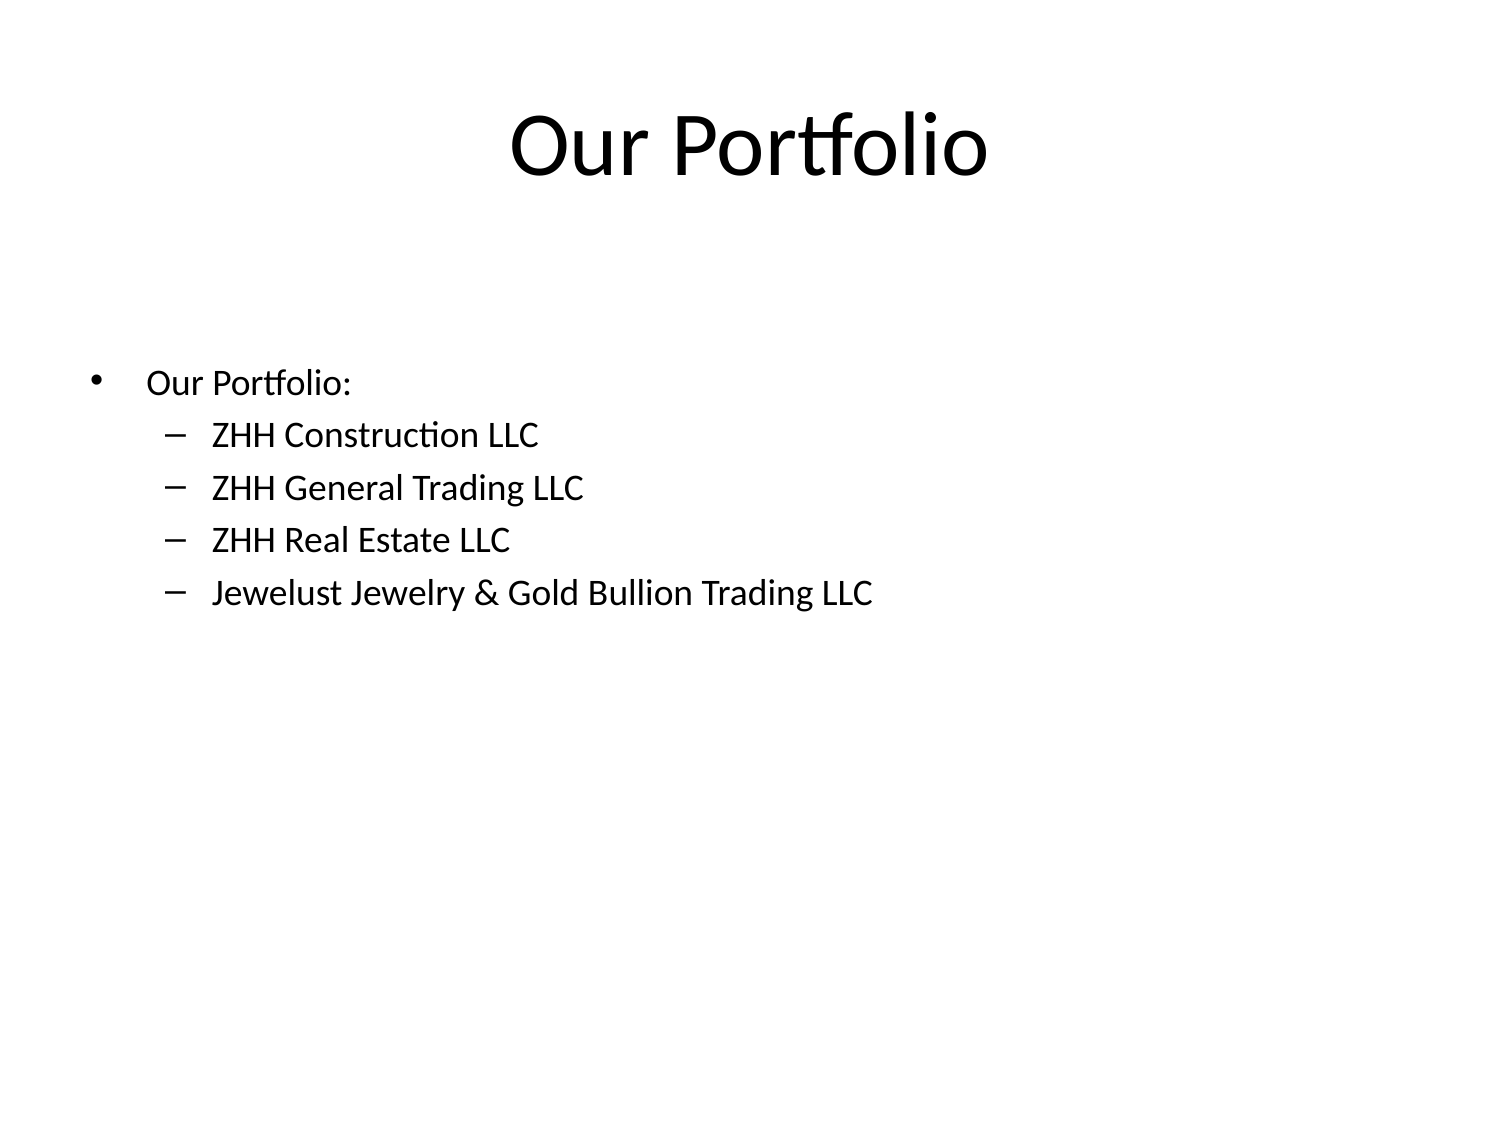

# Our Portfolio

Our Portfolio:
ZHH Construction LLC
ZHH General Trading LLC
ZHH Real Estate LLC
Jewelust Jewelry & Gold Bullion Trading LLC